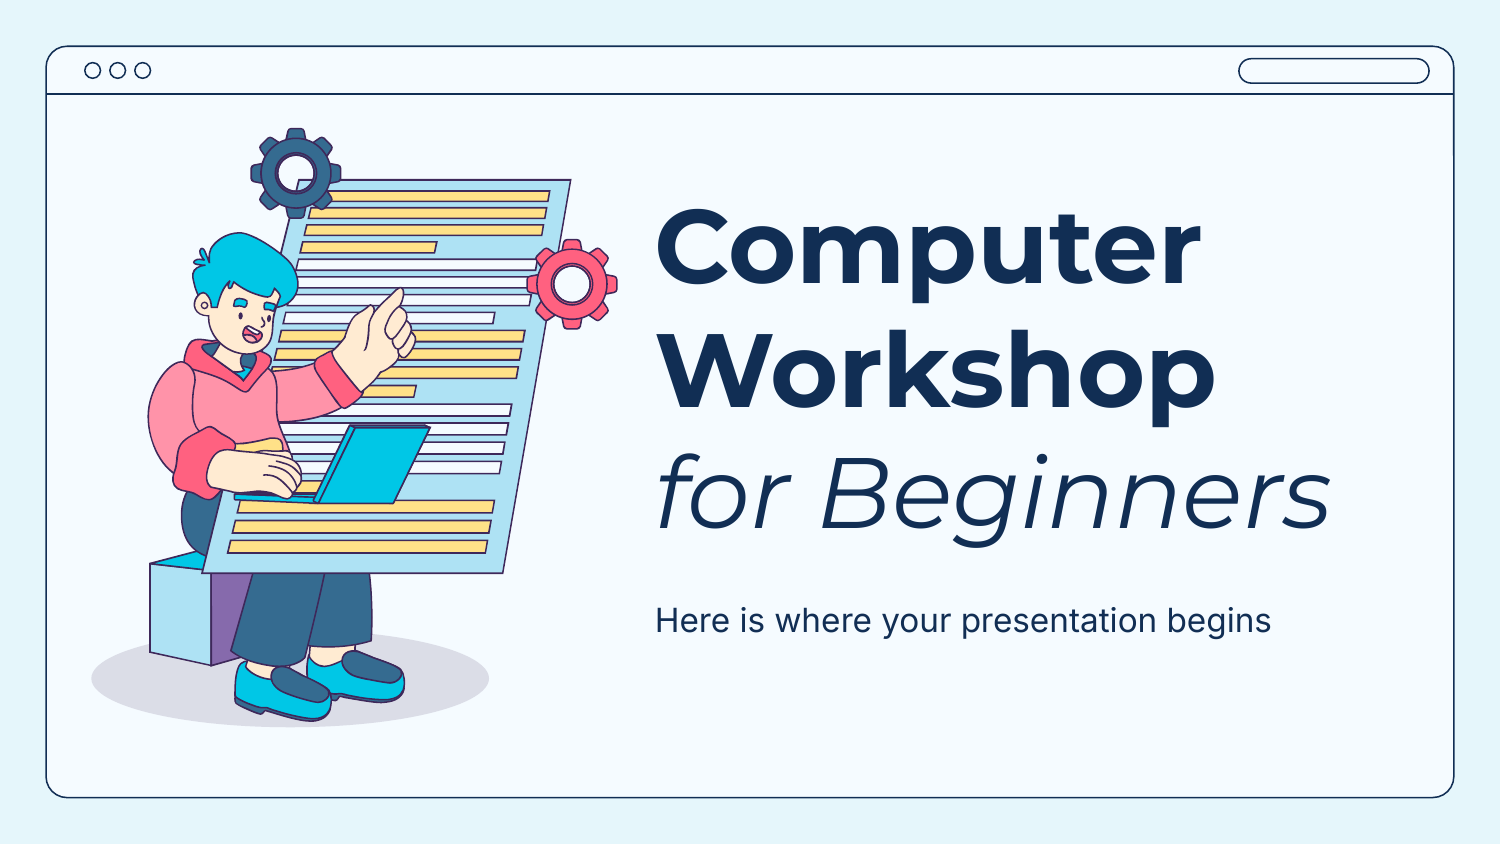

# Computer Workshop for Beginners
Here is where your presentation begins